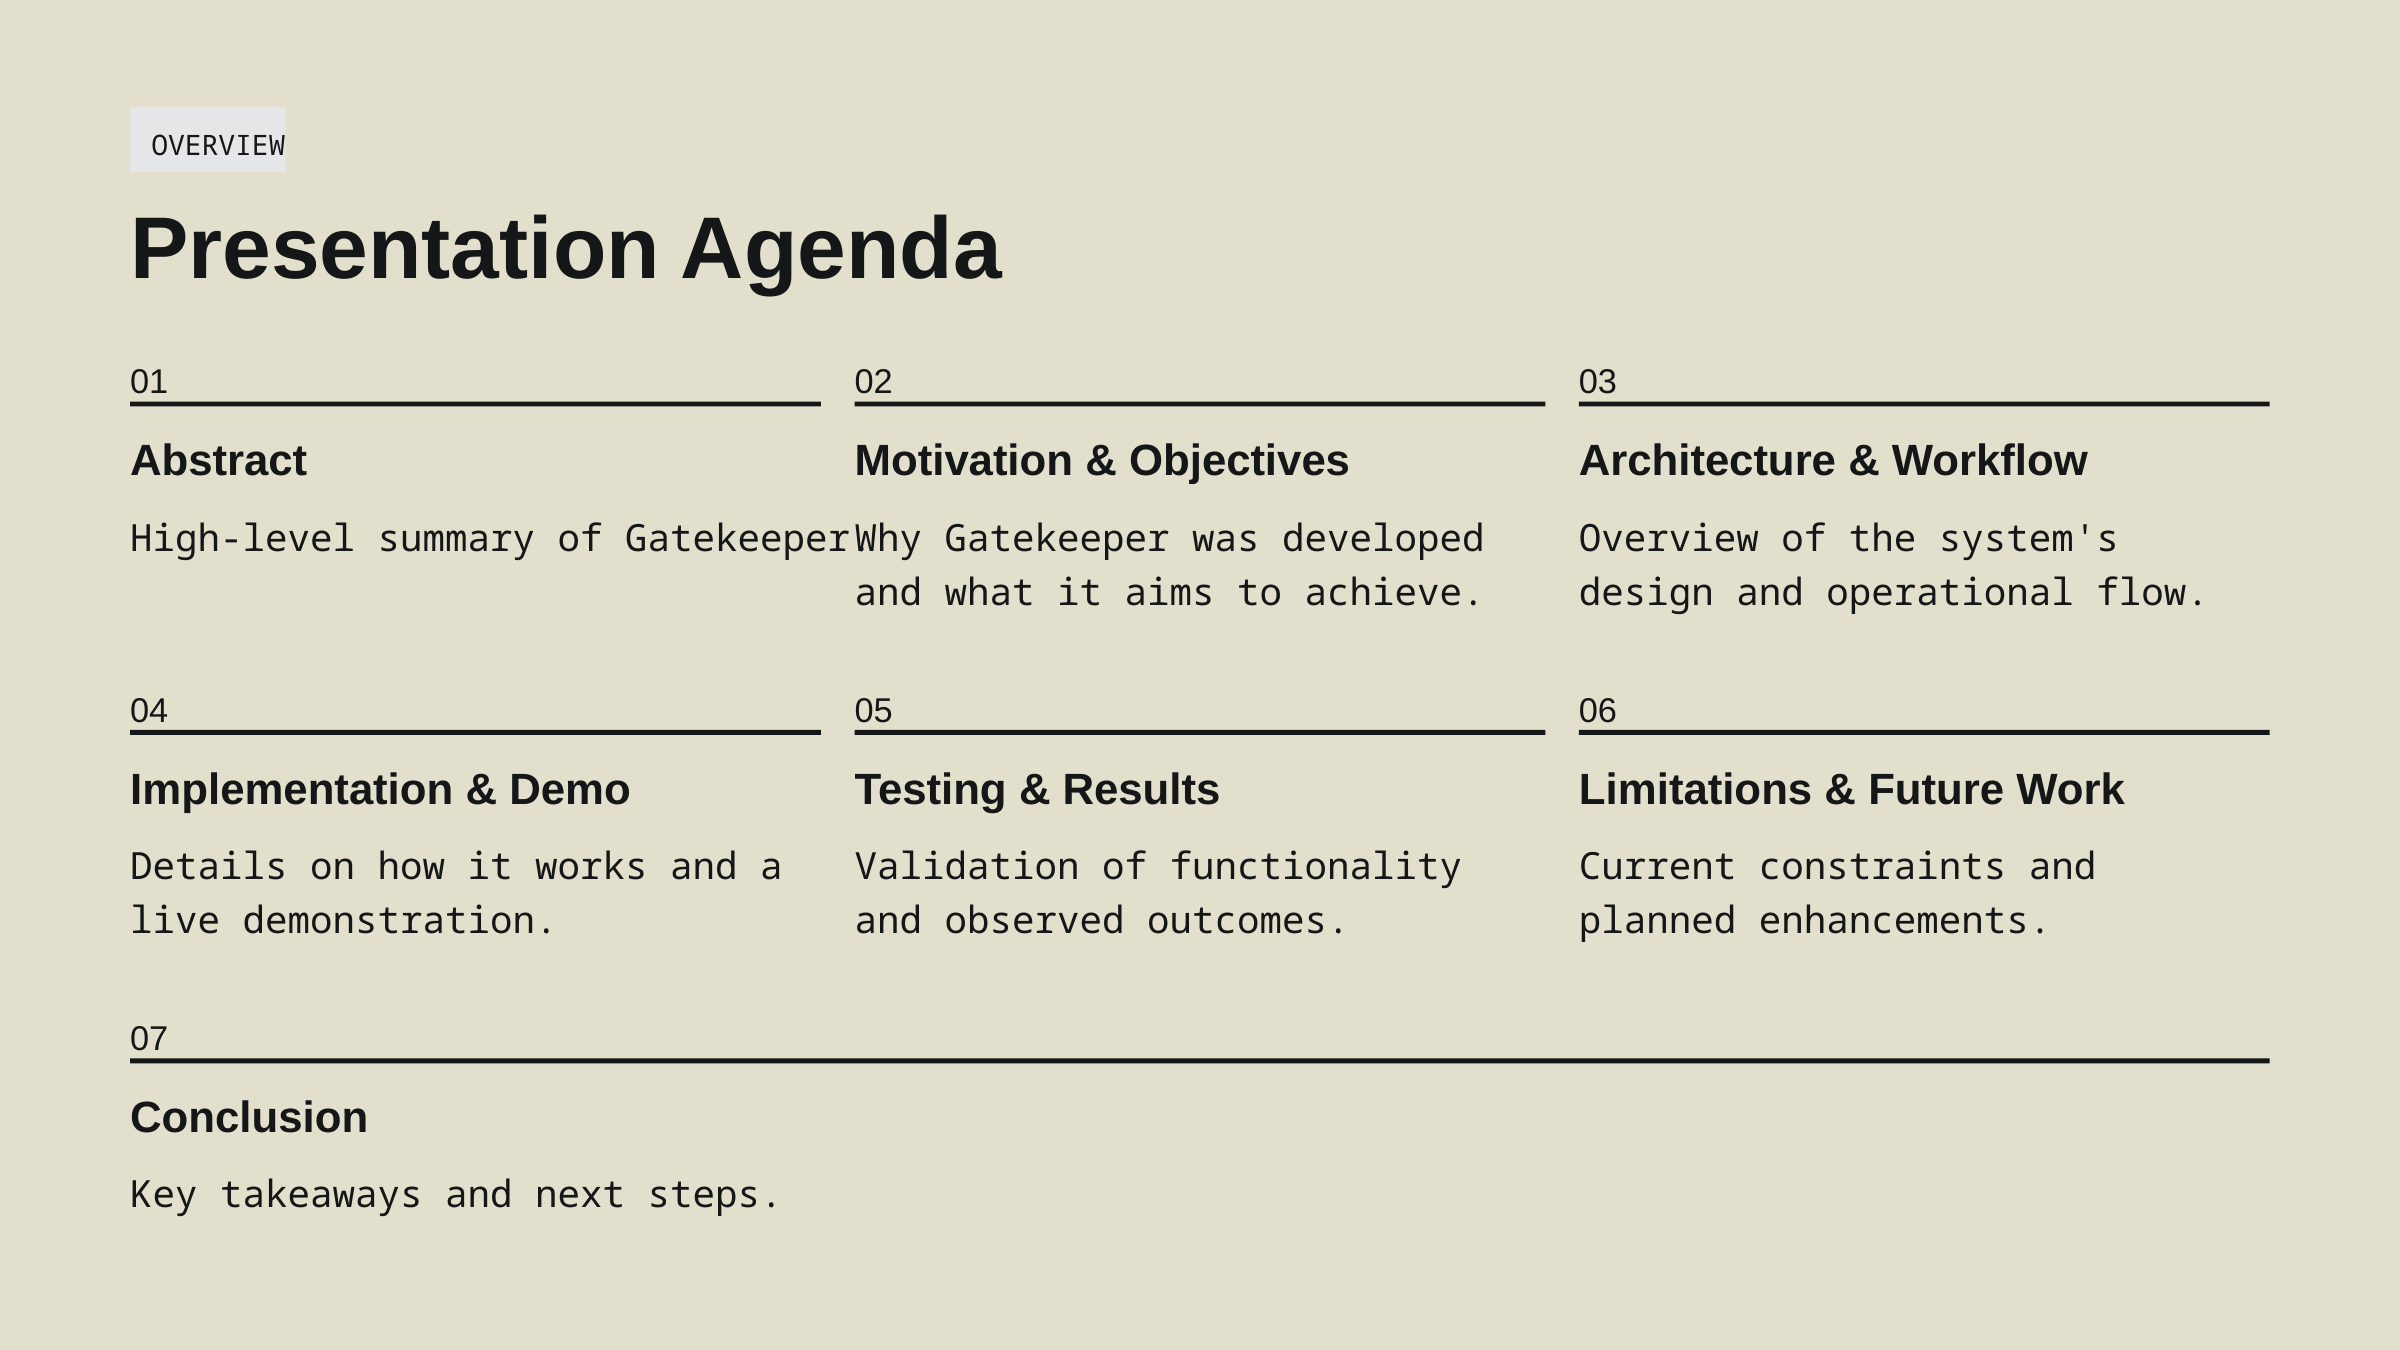

OVERVIEW
Presentation Agenda
01
02
03

Abstract
Motivation & Objectives
Architecture & Workflow
High-level summary of Gatekeeper.
Why Gatekeeper was developed and what it aims to achieve.
Overview of the system's design and operational flow.
04
05
06

Implementation & Demo
Testing & Results
Limitations & Future Work
Details on how it works and a live demonstration.
Validation of functionality and observed outcomes.
Current constraints and planned enhancements.
07

Conclusion
Key takeaways and next steps.